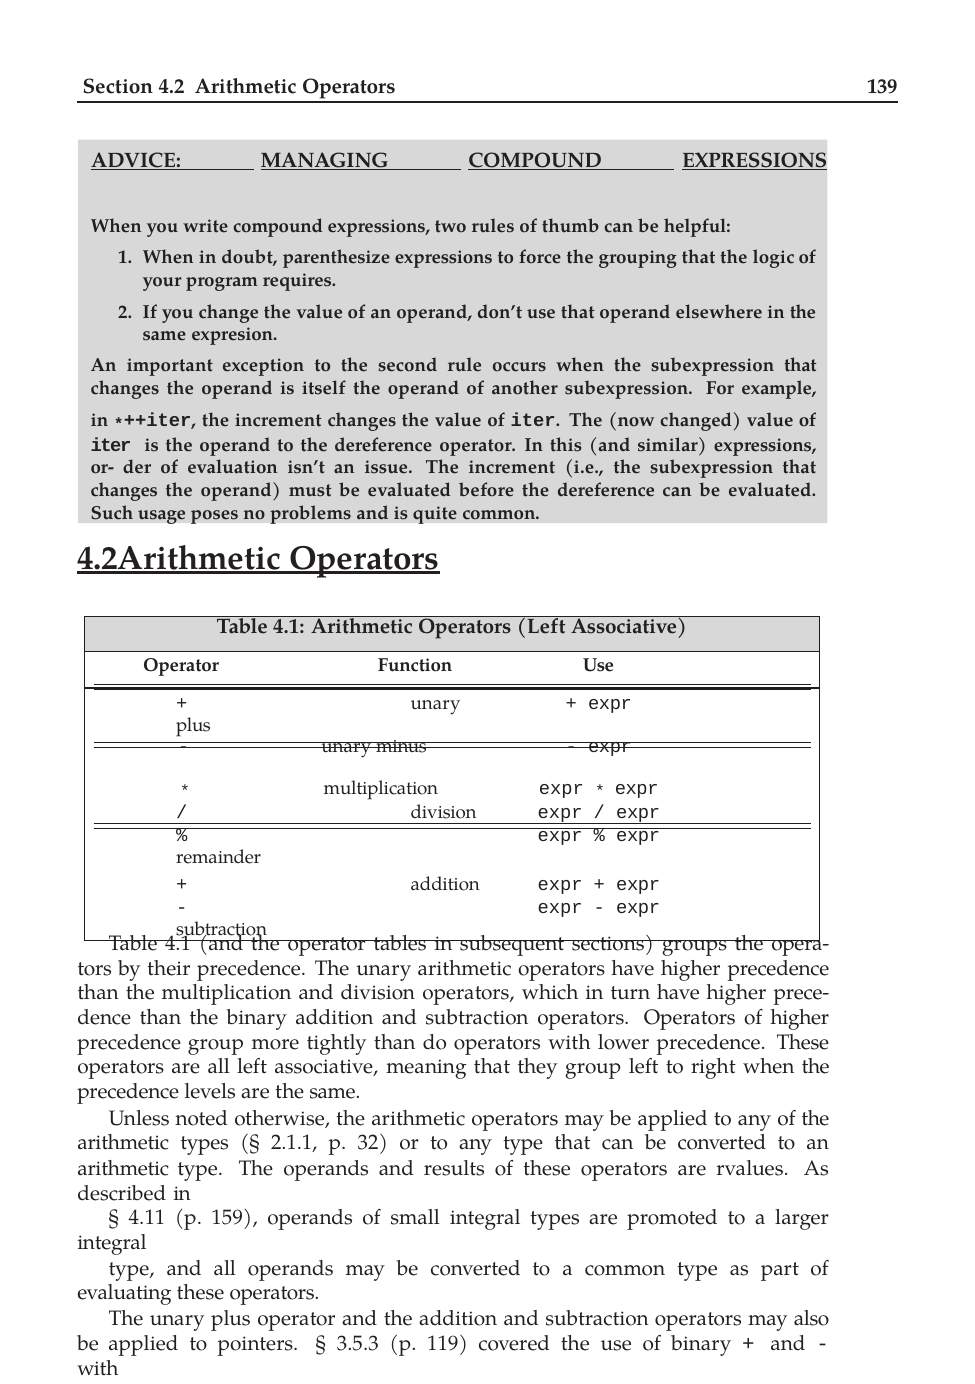

Section 4.2 Arithmetic Operators
139

Advice: Managing Compound Expressions
When you write compound expressions, two rules of thumb can be helpful:
When in doubt, parenthesize expressions to force the grouping that the logic of your program requires.
If you change the value of an operand, don’t use that operand elsewhere in the same expresion.
An important exception to the second rule occurs when the subexpression that changes the operand is itself the operand of another subexpression. For example, in *++iter, the increment changes the value of iter. The (now changed) value of iter is the operand to the dereference operator. In this (and similar) expressions, or- der of evaluation isn’t an issue. The increment (i.e., the subexpression that changes the operand) must be evaluated before the dereference can be evaluated. Such usage poses no problems and is quite common.
4.2	Arithmetic Operators
| Table 4.1: Arithmetic Operators (Left Associative) |  |
| --- | --- |
| Operator Function | Use |
| + unary plus | + expr |
| - unary minus | - expr |
| \* multiplication | expr \* expr |
| / division | expr / expr |
| % remainder | expr % expr |
| + addition | expr + expr |
| - subtraction | expr - expr |

Table 4.1 (and the operator tables in subsequent sections) groups the opera- tors by their precedence. The unary arithmetic operators have higher precedence than the multiplication and division operators, which in turn have higher prece- dence than the binary addition and subtraction operators. Operators of higher precedence group more tightly than do operators with lower precedence. These operators are all left associative, meaning that they group left to right when the precedence levels are the same.
Unless noted otherwise, the arithmetic operators may be applied to any of the arithmetic types (§ 2.1.1, p. 32) or to any type that can be converted to an arithmetic type. The operands and results of these operators are rvalues. As described in
§ 4.11 (p. 159), operands of small integral types are promoted to a larger integral
type, and all operands may be converted to a common type as part of evaluating these operators.
The unary plus operator and the addition and subtraction operators may also be applied to pointers. § 3.5.3 (p. 119) covered the use of binary + and - with